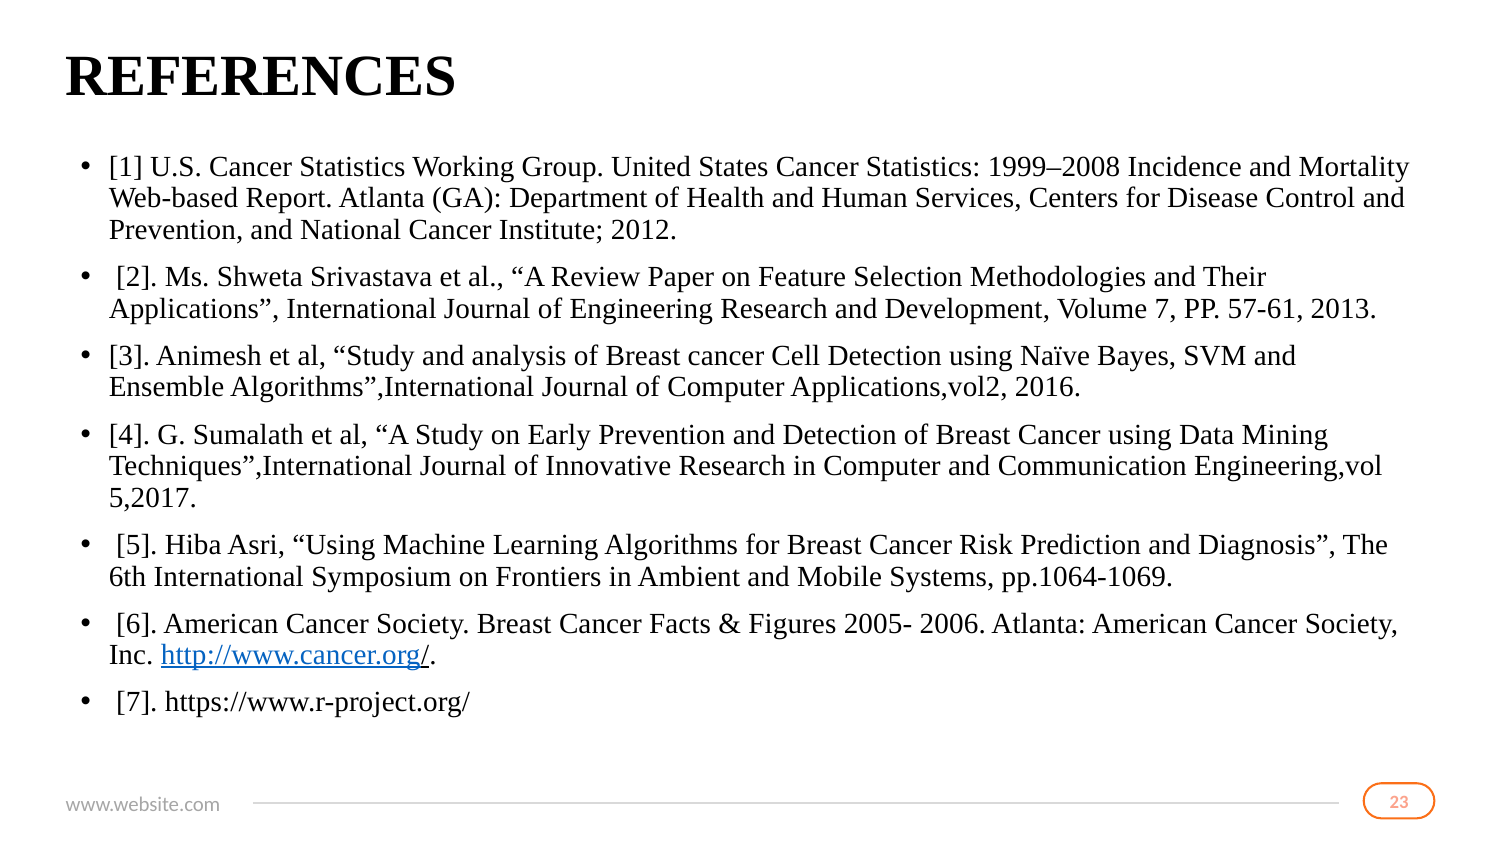

# REFERENCES
[1] U.S. Cancer Statistics Working Group. United States Cancer Statistics: 1999–2008 Incidence and Mortality Web-based Report. Atlanta (GA): Department of Health and Human Services, Centers for Disease Control and Prevention, and National Cancer Institute; 2012.
 [2]. Ms. Shweta Srivastava et al., “A Review Paper on Feature Selection Methodologies and Their Applications”, International Journal of Engineering Research and Development, Volume 7, PP. 57-61, 2013.
[3]. Animesh et al, “Study and analysis of Breast cancer Cell Detection using Naïve Bayes, SVM and Ensemble Algorithms”,International Journal of Computer Applications,vol2, 2016.
[4]. G. Sumalath et al, “A Study on Early Prevention and Detection of Breast Cancer using Data Mining Techniques”,International Journal of Innovative Research in Computer and Communication Engineering,vol 5,2017.
 [5]. Hiba Asri, “Using Machine Learning Algorithms for Breast Cancer Risk Prediction and Diagnosis”, The 6th International Symposium on Frontiers in Ambient and Mobile Systems, pp.1064-1069.
 [6]. American Cancer Society. Breast Cancer Facts & Figures 2005- 2006. Atlanta: American Cancer Society, Inc. http://www.cancer.org/.
 [7]. https://www.r-project.org/
23